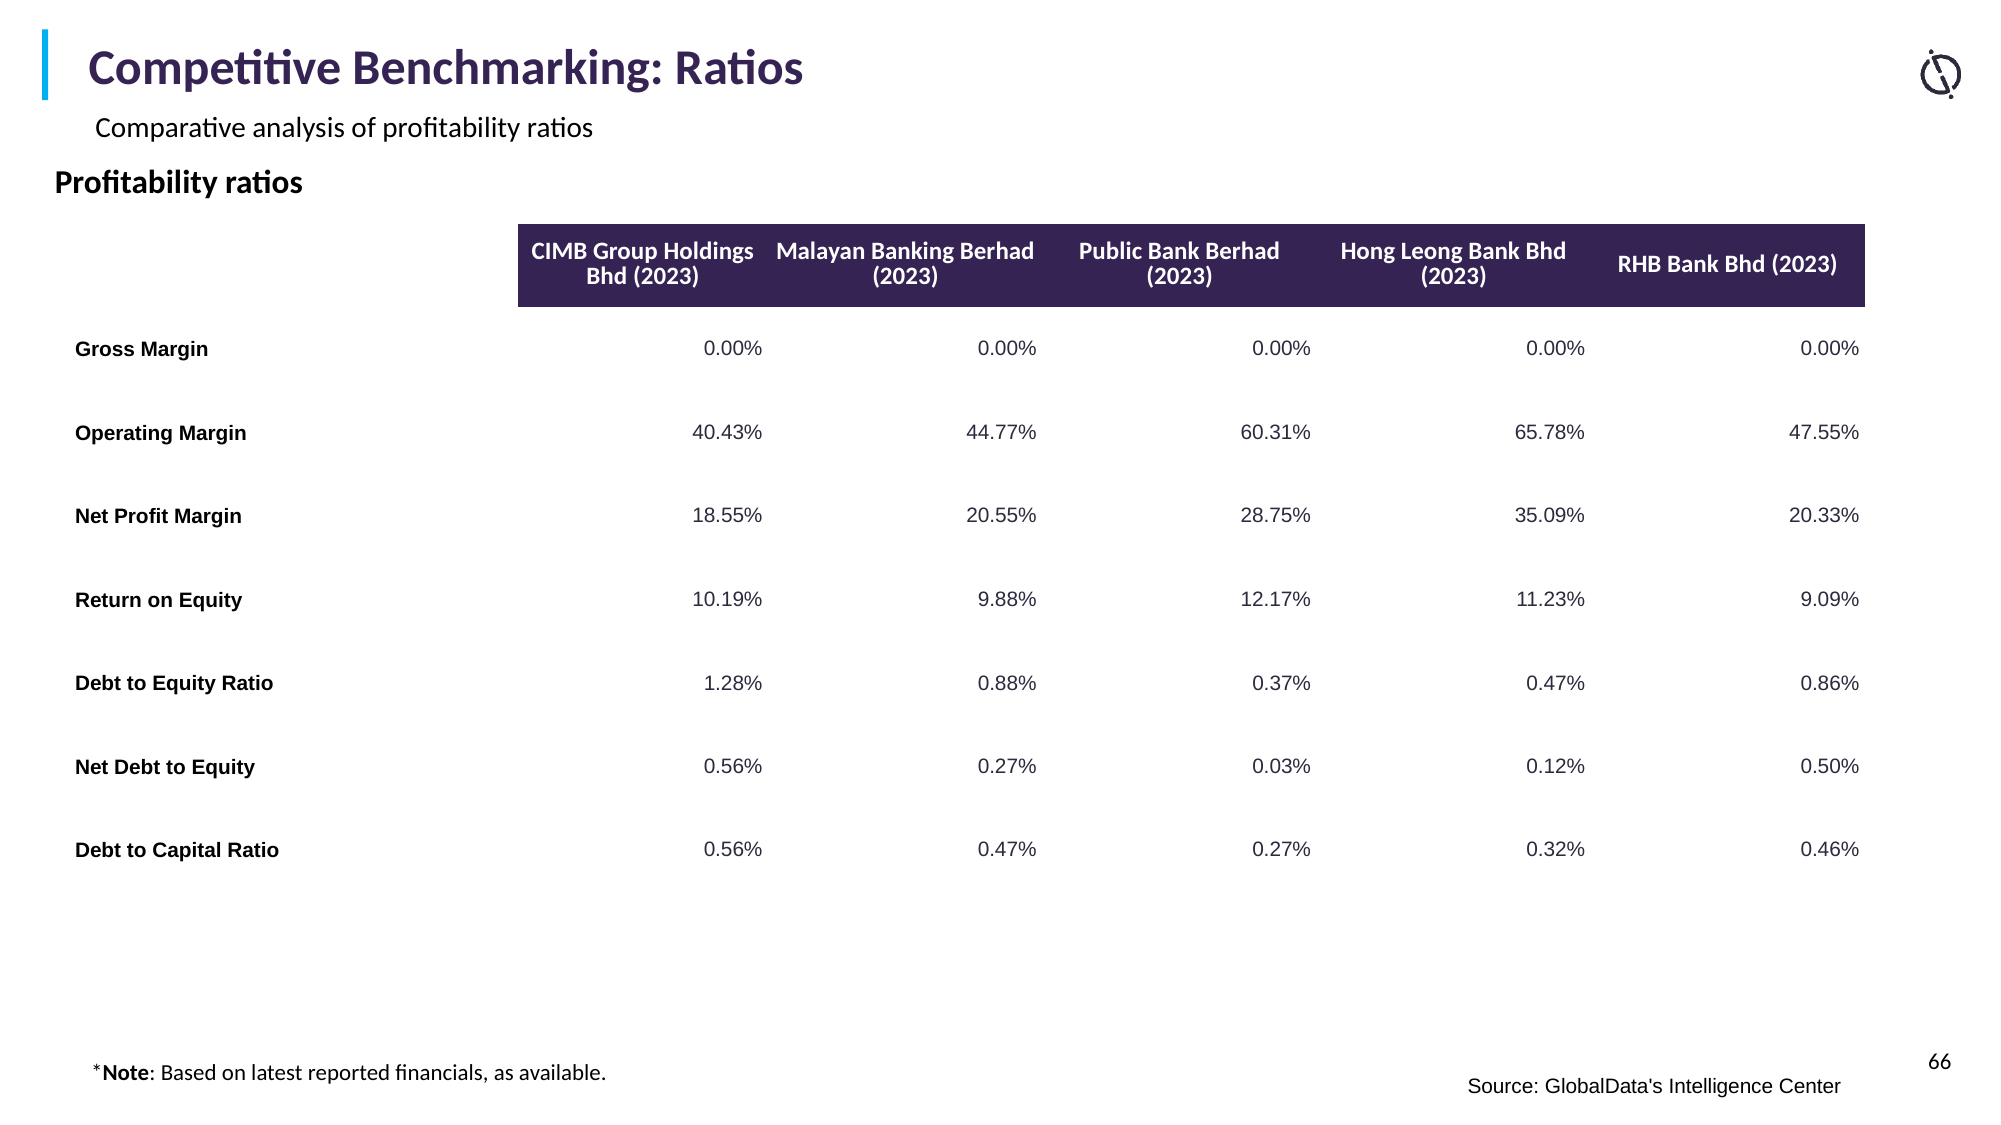

Competitive Benchmarking: Ratios
Comparative analysis of profitability ratios
Profitability ratios
|  | CIMB Group Holdings Bhd (2023) | Malayan Banking Berhad (2023) | Public Bank Berhad (2023) | Hong Leong Bank Bhd (2023) | RHB Bank Bhd (2023) |
| --- | --- | --- | --- | --- | --- |
| Gross Margin | 0.00% | 0.00% | 0.00% | 0.00% | 0.00% |
| Operating Margin | 40.43% | 44.77% | 60.31% | 65.78% | 47.55% |
| Net Profit Margin | 18.55% | 20.55% | 28.75% | 35.09% | 20.33% |
| Return on Equity | 10.19% | 9.88% | 12.17% | 11.23% | 9.09% |
| Debt to Equity Ratio | 1.28% | 0.88% | 0.37% | 0.47% | 0.86% |
| Net Debt to Equity | 0.56% | 0.27% | 0.03% | 0.12% | 0.50% |
| Debt to Capital Ratio | 0.56% | 0.47% | 0.27% | 0.32% | 0.46% |
*Note: Based on latest reported financials, as available.